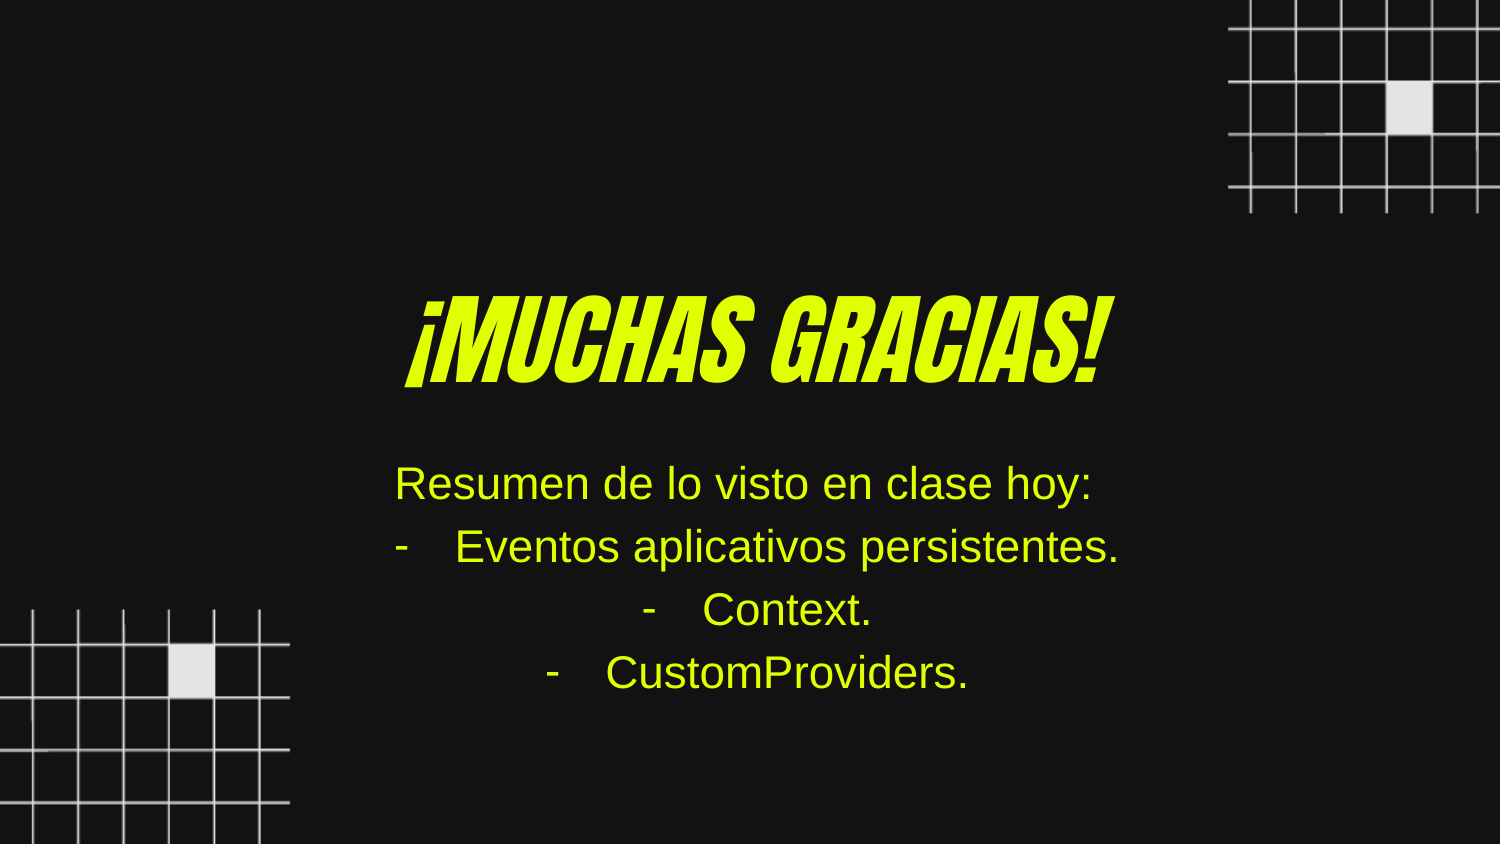

¡MUCHAS GRACIAS!
Resumen de lo visto en clase hoy:
Eventos aplicativos persistentes.
Context.
CustomProviders.